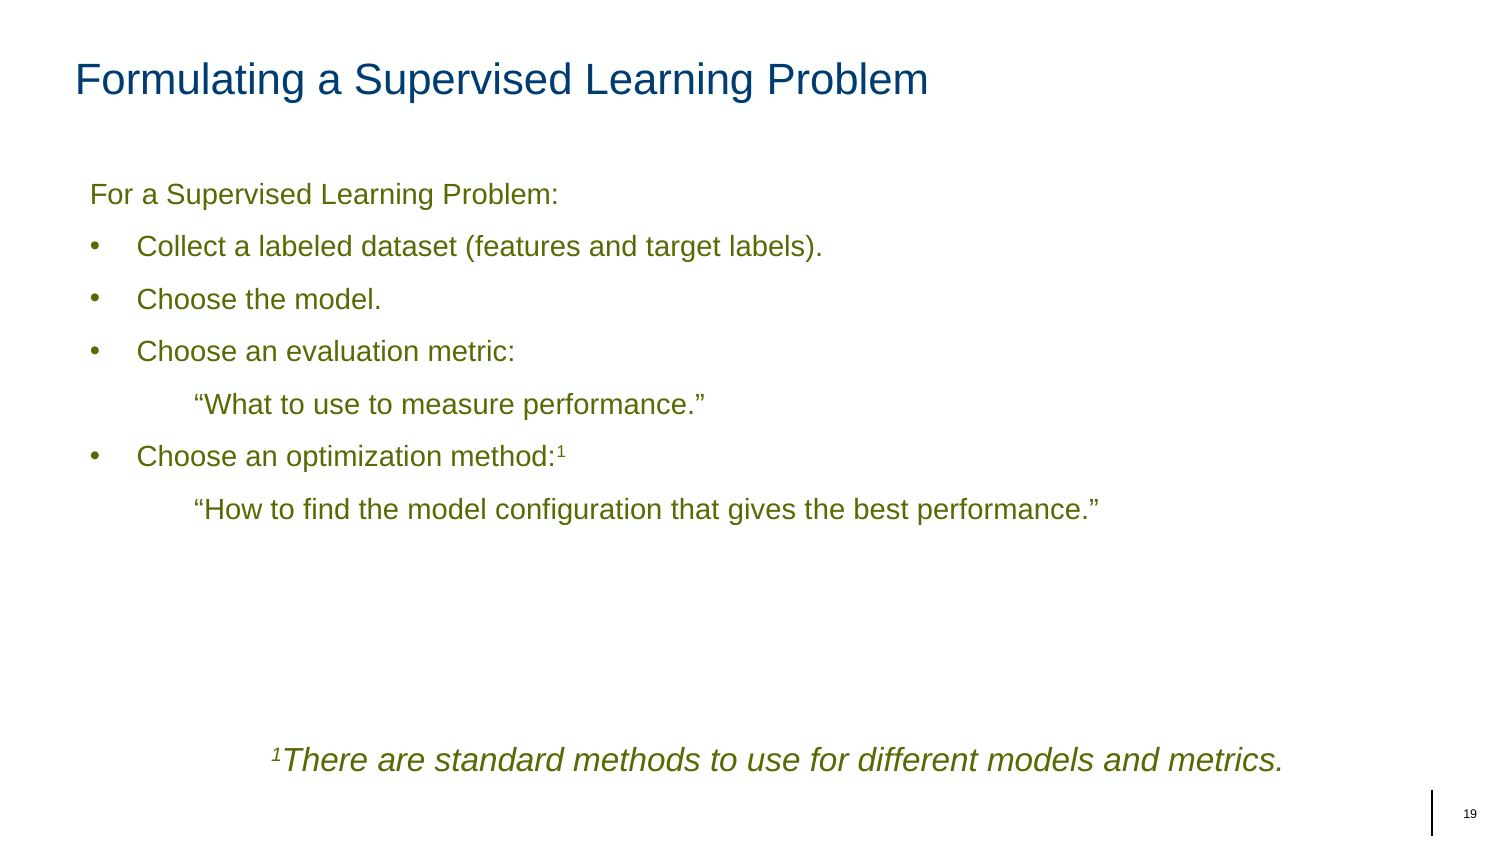

# Formulating a Supervised Learning Problem
For a Supervised Learning Problem:
Collect a labeled dataset (features and target labels).
Choose the model.
Choose an evaluation metric:
       “What to use to measure performance.”
Choose an optimization method:1
       “How to find the model configuration that gives the best performance.”
1There are standard methods to use for different models and metrics.
19